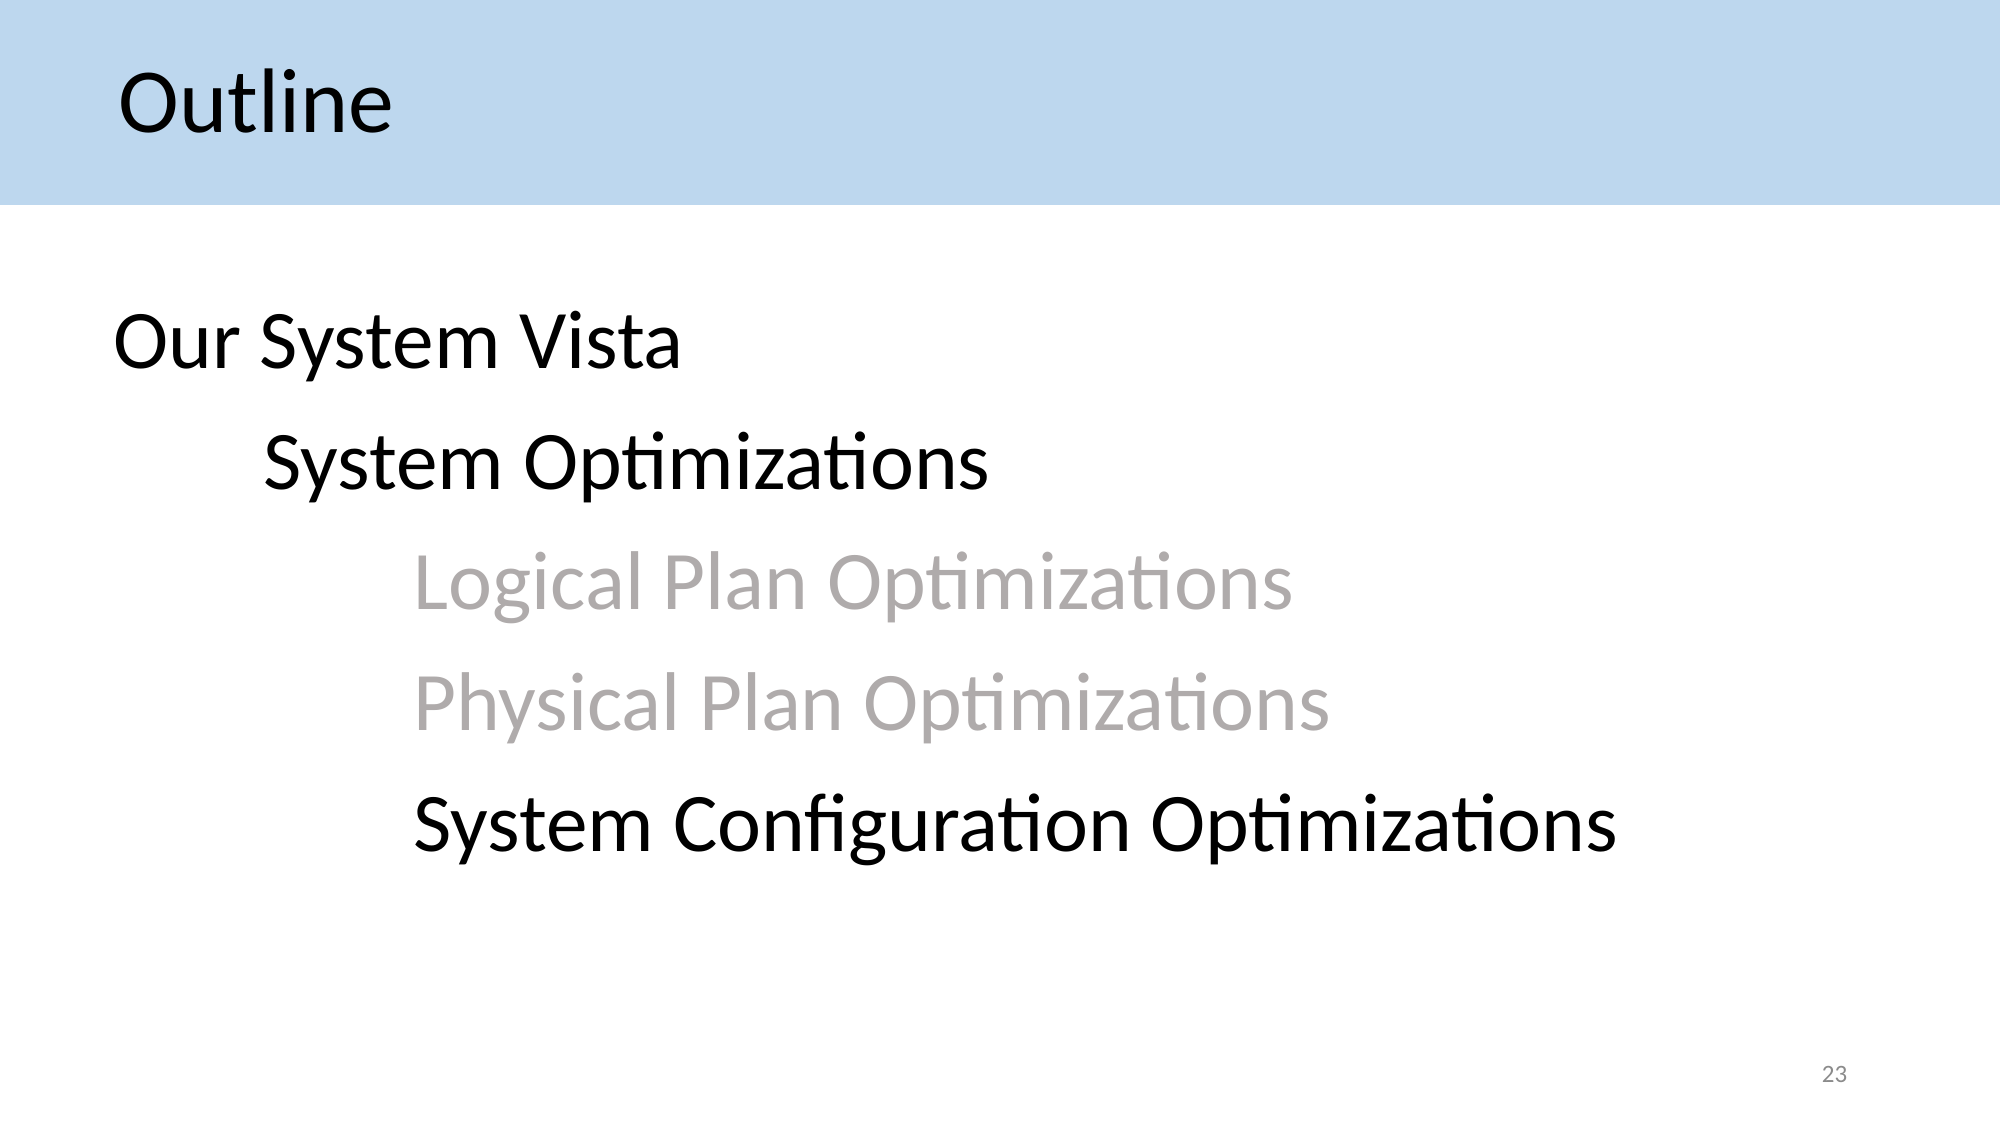

# Outline
Our System Vista
	System Optimizations
		Logical Plan Optimizations
		Physical Plan Optimizations
		System Configuration Optimizations
23